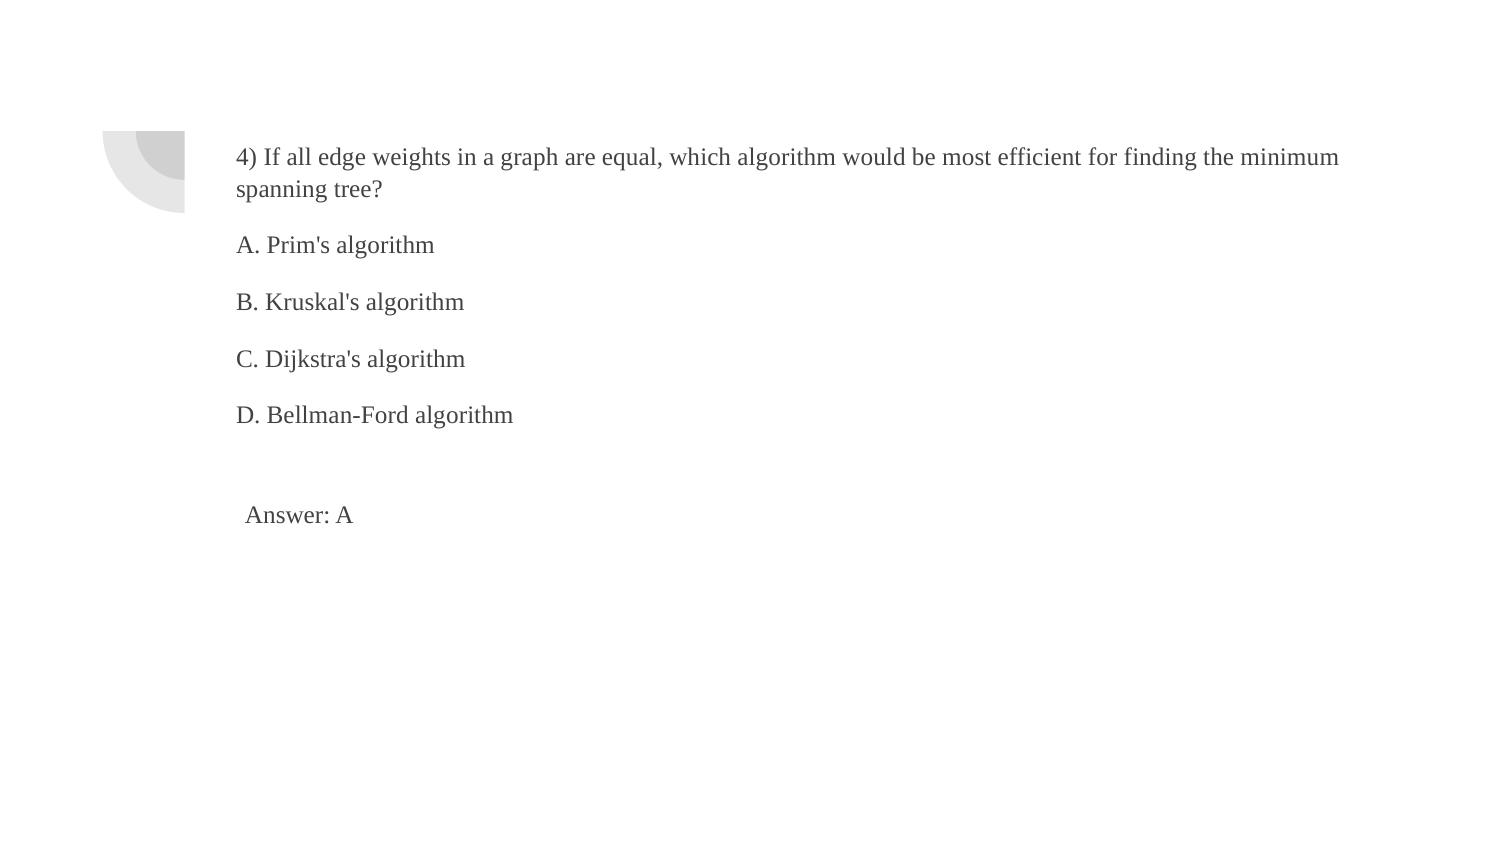

4) If all edge weights in a graph are equal, which algorithm would be most efficient for finding the minimum spanning tree?
A. Prim's algorithm
B. Kruskal's algorithm
C. Dijkstra's algorithm
D. Bellman-Ford algorithm

Answer: A